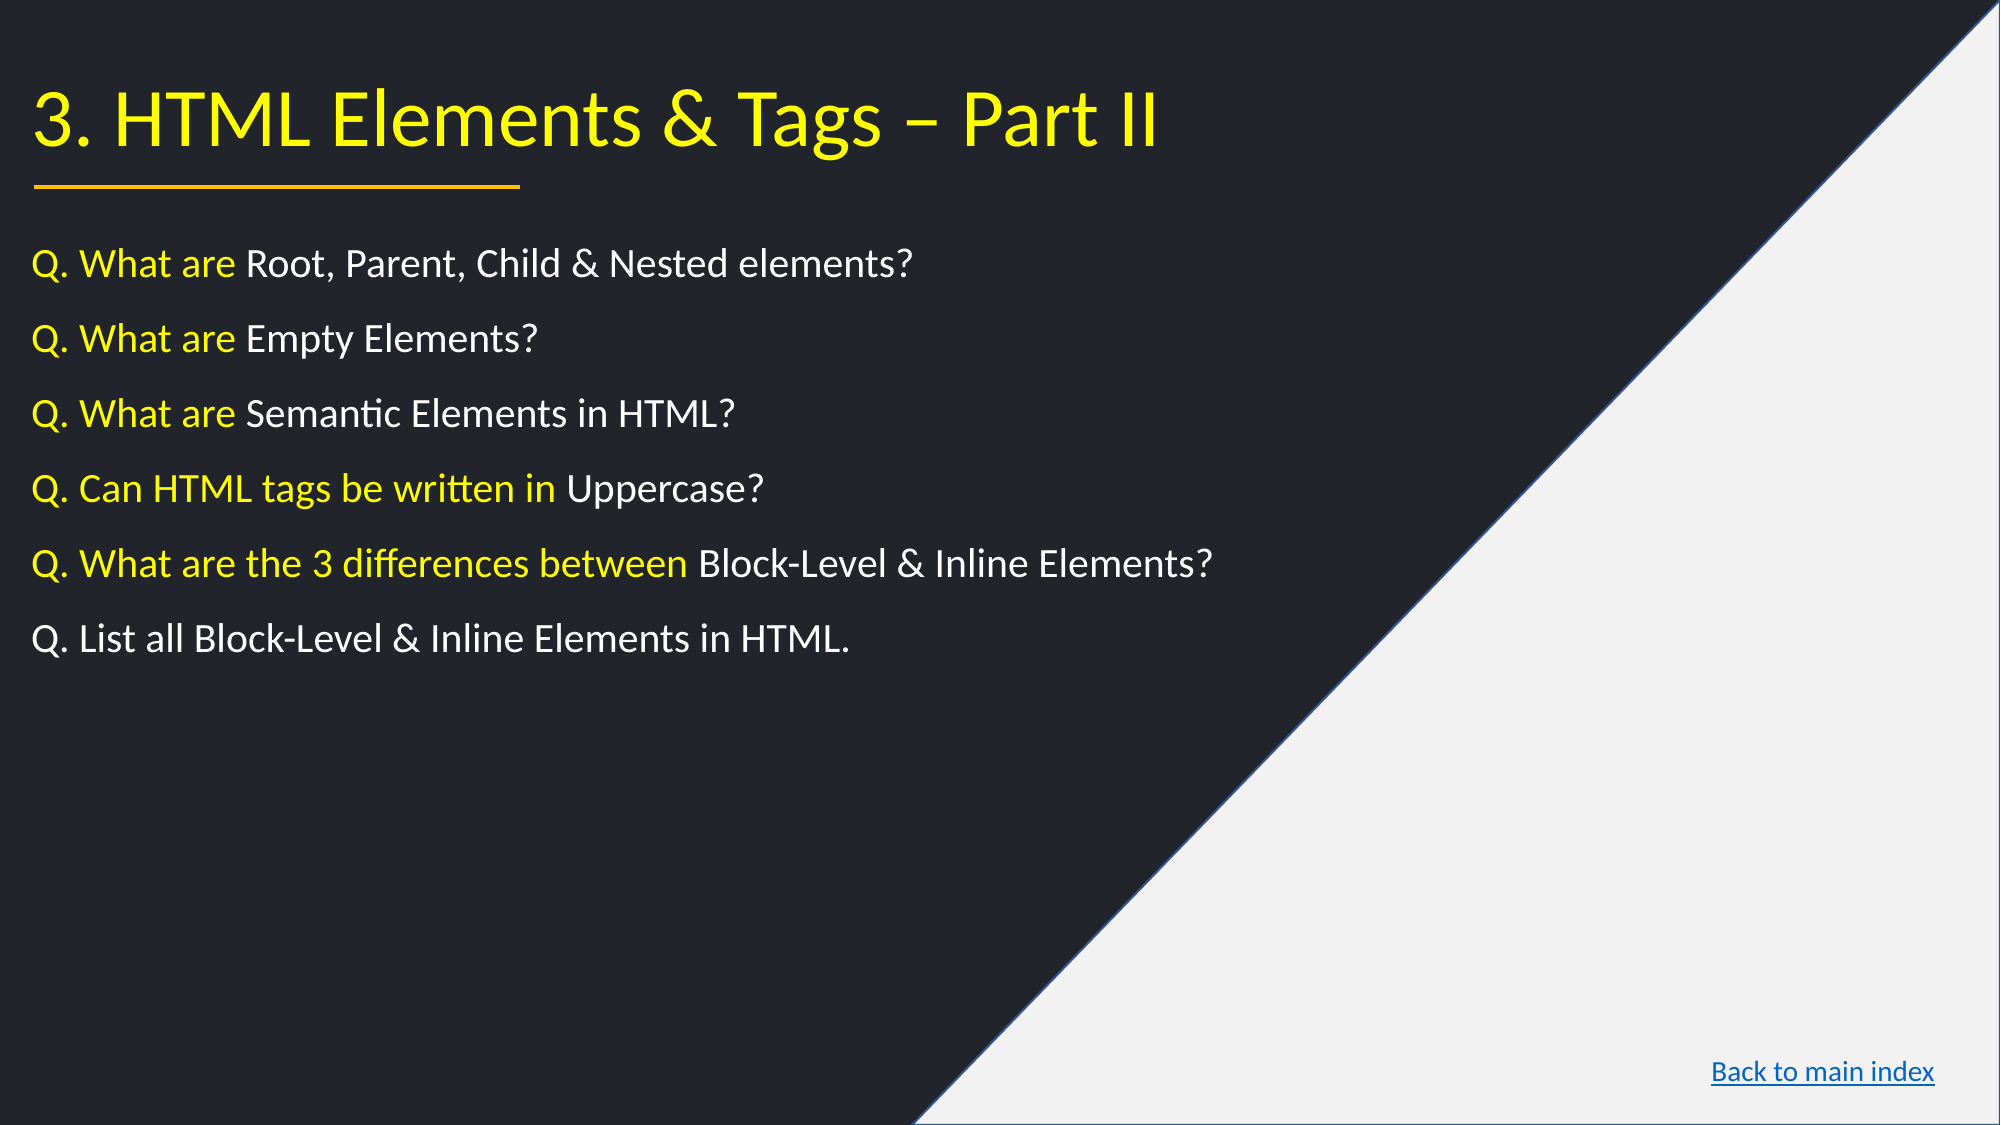

# 3. HTML Elements & Tags – Part II
Q. What are Root, Parent, Child & Nested elements?
Q. What are Empty Elements?
Q. What are Semantic Elements in HTML?
Q. Can HTML tags be written in Uppercase?
Q. What are the 3 differences between Block-Level & Inline Elements?
Q. List all Block-Level & Inline Elements in HTML.
Back to main index